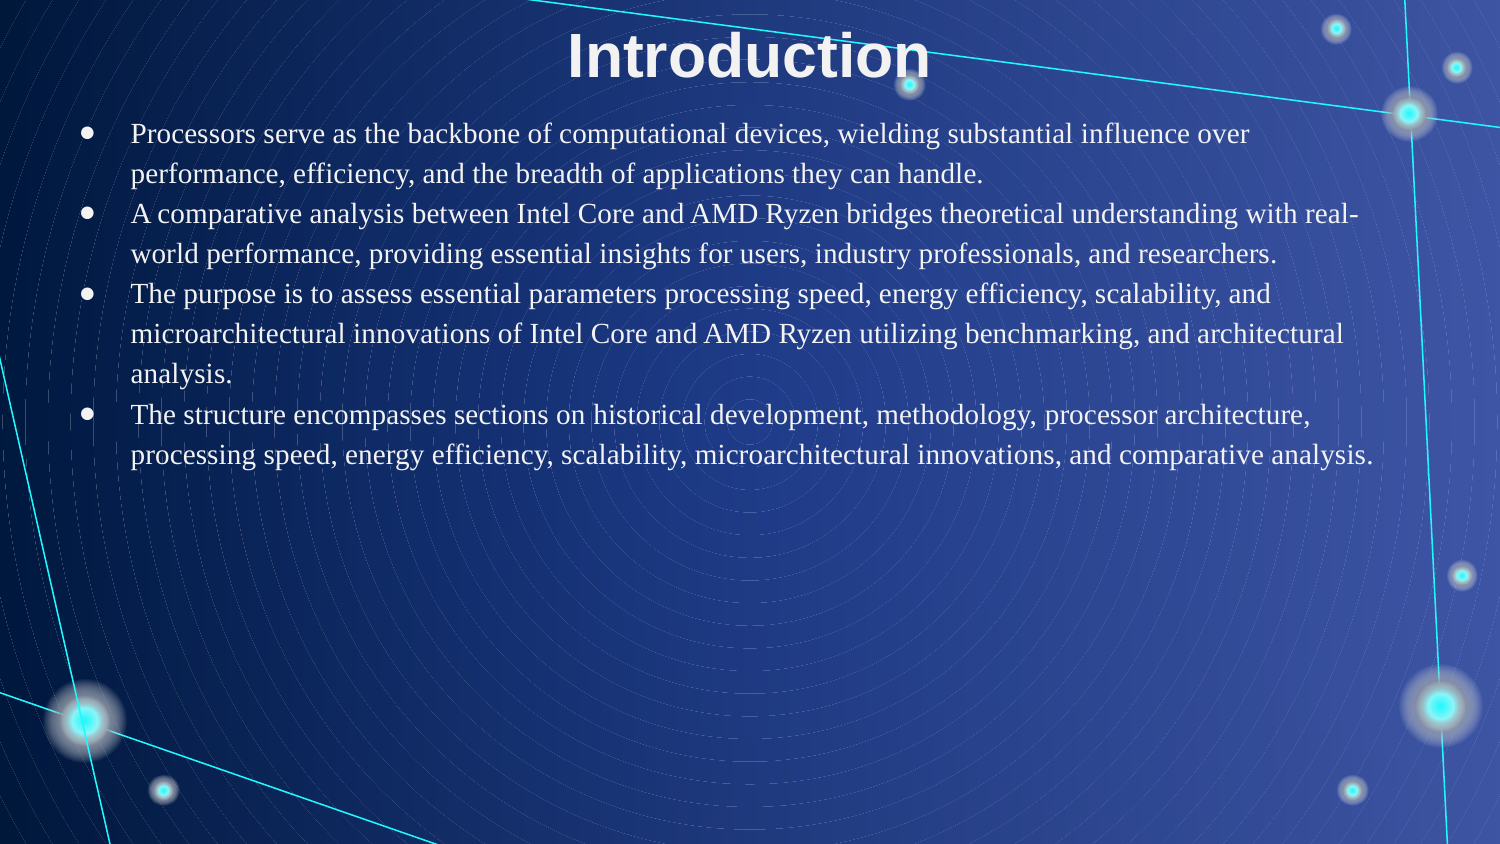

# Introduction
Processors serve as the backbone of computational devices, wielding substantial influence over performance, efficiency, and the breadth of applications they can handle.
A comparative analysis between Intel Core and AMD Ryzen bridges theoretical understanding with real-world performance, providing essential insights for users, industry professionals, and researchers.
The purpose is to assess essential parameters processing speed, energy efficiency, scalability, and microarchitectural innovations of Intel Core and AMD Ryzen utilizing benchmarking, and architectural analysis.
The structure encompasses sections on historical development, methodology, processor architecture, processing speed, energy efficiency, scalability, microarchitectural innovations, and comparative analysis.